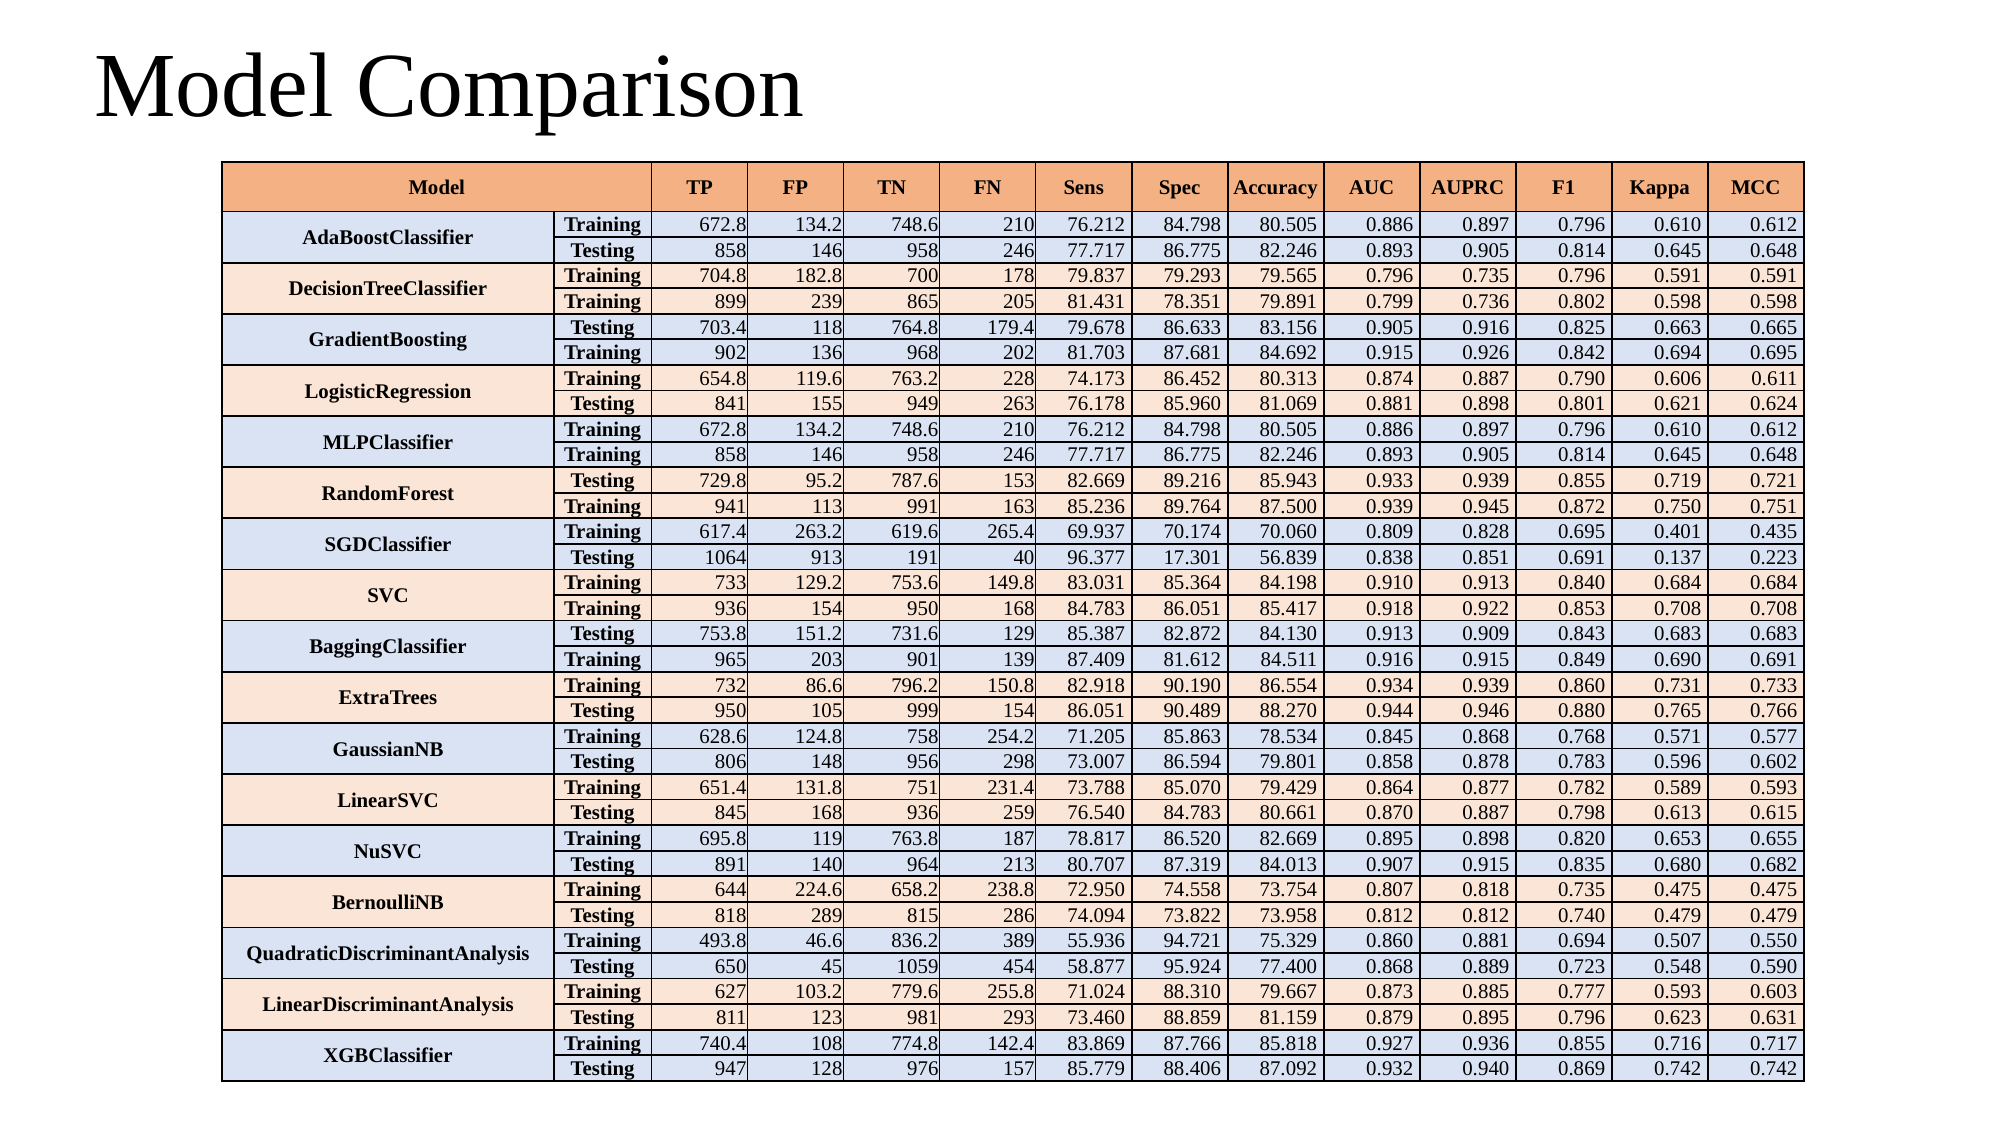

# Model Comparison
| Model |  | TP | FP | TN | FN | Sens | Spec | Accuracy | AUC | AUPRC | F1 | Kappa | MCC |
| --- | --- | --- | --- | --- | --- | --- | --- | --- | --- | --- | --- | --- | --- |
| AdaBoostClassifier | Training | 672.8 | 134.2 | 748.6 | 210 | 76.212 | 84.798 | 80.505 | 0.886 | 0.897 | 0.796 | 0.610 | 0.612 |
|  | Testing | 858 | 146 | 958 | 246 | 77.717 | 86.775 | 82.246 | 0.893 | 0.905 | 0.814 | 0.645 | 0.648 |
| DecisionTreeClassifier | Training | 704.8 | 182.8 | 700 | 178 | 79.837 | 79.293 | 79.565 | 0.796 | 0.735 | 0.796 | 0.591 | 0.591 |
|  | Training | 899 | 239 | 865 | 205 | 81.431 | 78.351 | 79.891 | 0.799 | 0.736 | 0.802 | 0.598 | 0.598 |
| GradientBoosting | Testing | 703.4 | 118 | 764.8 | 179.4 | 79.678 | 86.633 | 83.156 | 0.905 | 0.916 | 0.825 | 0.663 | 0.665 |
|  | Training | 902 | 136 | 968 | 202 | 81.703 | 87.681 | 84.692 | 0.915 | 0.926 | 0.842 | 0.694 | 0.695 |
| LogisticRegression | Training | 654.8 | 119.6 | 763.2 | 228 | 74.173 | 86.452 | 80.313 | 0.874 | 0.887 | 0.790 | 0.606 | 0.611 |
|  | Testing | 841 | 155 | 949 | 263 | 76.178 | 85.960 | 81.069 | 0.881 | 0.898 | 0.801 | 0.621 | 0.624 |
| MLPClassifier | Training | 672.8 | 134.2 | 748.6 | 210 | 76.212 | 84.798 | 80.505 | 0.886 | 0.897 | 0.796 | 0.610 | 0.612 |
|  | Training | 858 | 146 | 958 | 246 | 77.717 | 86.775 | 82.246 | 0.893 | 0.905 | 0.814 | 0.645 | 0.648 |
| RandomForest | Testing | 729.8 | 95.2 | 787.6 | 153 | 82.669 | 89.216 | 85.943 | 0.933 | 0.939 | 0.855 | 0.719 | 0.721 |
|  | Training | 941 | 113 | 991 | 163 | 85.236 | 89.764 | 87.500 | 0.939 | 0.945 | 0.872 | 0.750 | 0.751 |
| SGDClassifier | Training | 617.4 | 263.2 | 619.6 | 265.4 | 69.937 | 70.174 | 70.060 | 0.809 | 0.828 | 0.695 | 0.401 | 0.435 |
|  | Testing | 1064 | 913 | 191 | 40 | 96.377 | 17.301 | 56.839 | 0.838 | 0.851 | 0.691 | 0.137 | 0.223 |
| SVC | Training | 733 | 129.2 | 753.6 | 149.8 | 83.031 | 85.364 | 84.198 | 0.910 | 0.913 | 0.840 | 0.684 | 0.684 |
|  | Training | 936 | 154 | 950 | 168 | 84.783 | 86.051 | 85.417 | 0.918 | 0.922 | 0.853 | 0.708 | 0.708 |
| BaggingClassifier | Testing | 753.8 | 151.2 | 731.6 | 129 | 85.387 | 82.872 | 84.130 | 0.913 | 0.909 | 0.843 | 0.683 | 0.683 |
|  | Training | 965 | 203 | 901 | 139 | 87.409 | 81.612 | 84.511 | 0.916 | 0.915 | 0.849 | 0.690 | 0.691 |
| ExtraTrees | Training | 732 | 86.6 | 796.2 | 150.8 | 82.918 | 90.190 | 86.554 | 0.934 | 0.939 | 0.860 | 0.731 | 0.733 |
|  | Testing | 950 | 105 | 999 | 154 | 86.051 | 90.489 | 88.270 | 0.944 | 0.946 | 0.880 | 0.765 | 0.766 |
| GaussianNB | Training | 628.6 | 124.8 | 758 | 254.2 | 71.205 | 85.863 | 78.534 | 0.845 | 0.868 | 0.768 | 0.571 | 0.577 |
|  | Testing | 806 | 148 | 956 | 298 | 73.007 | 86.594 | 79.801 | 0.858 | 0.878 | 0.783 | 0.596 | 0.602 |
| LinearSVC | Training | 651.4 | 131.8 | 751 | 231.4 | 73.788 | 85.070 | 79.429 | 0.864 | 0.877 | 0.782 | 0.589 | 0.593 |
|  | Testing | 845 | 168 | 936 | 259 | 76.540 | 84.783 | 80.661 | 0.870 | 0.887 | 0.798 | 0.613 | 0.615 |
| NuSVC | Training | 695.8 | 119 | 763.8 | 187 | 78.817 | 86.520 | 82.669 | 0.895 | 0.898 | 0.820 | 0.653 | 0.655 |
|  | Testing | 891 | 140 | 964 | 213 | 80.707 | 87.319 | 84.013 | 0.907 | 0.915 | 0.835 | 0.680 | 0.682 |
| BernoulliNB | Training | 644 | 224.6 | 658.2 | 238.8 | 72.950 | 74.558 | 73.754 | 0.807 | 0.818 | 0.735 | 0.475 | 0.475 |
|  | Testing | 818 | 289 | 815 | 286 | 74.094 | 73.822 | 73.958 | 0.812 | 0.812 | 0.740 | 0.479 | 0.479 |
| QuadraticDiscriminantAnalysis | Training | 493.8 | 46.6 | 836.2 | 389 | 55.936 | 94.721 | 75.329 | 0.860 | 0.881 | 0.694 | 0.507 | 0.550 |
|  | Testing | 650 | 45 | 1059 | 454 | 58.877 | 95.924 | 77.400 | 0.868 | 0.889 | 0.723 | 0.548 | 0.590 |
| LinearDiscriminantAnalysis | Training | 627 | 103.2 | 779.6 | 255.8 | 71.024 | 88.310 | 79.667 | 0.873 | 0.885 | 0.777 | 0.593 | 0.603 |
|  | Testing | 811 | 123 | 981 | 293 | 73.460 | 88.859 | 81.159 | 0.879 | 0.895 | 0.796 | 0.623 | 0.631 |
| XGBClassifier | Training | 740.4 | 108 | 774.8 | 142.4 | 83.869 | 87.766 | 85.818 | 0.927 | 0.936 | 0.855 | 0.716 | 0.717 |
|  | Testing | 947 | 128 | 976 | 157 | 85.779 | 88.406 | 87.092 | 0.932 | 0.940 | 0.869 | 0.742 | 0.742 |